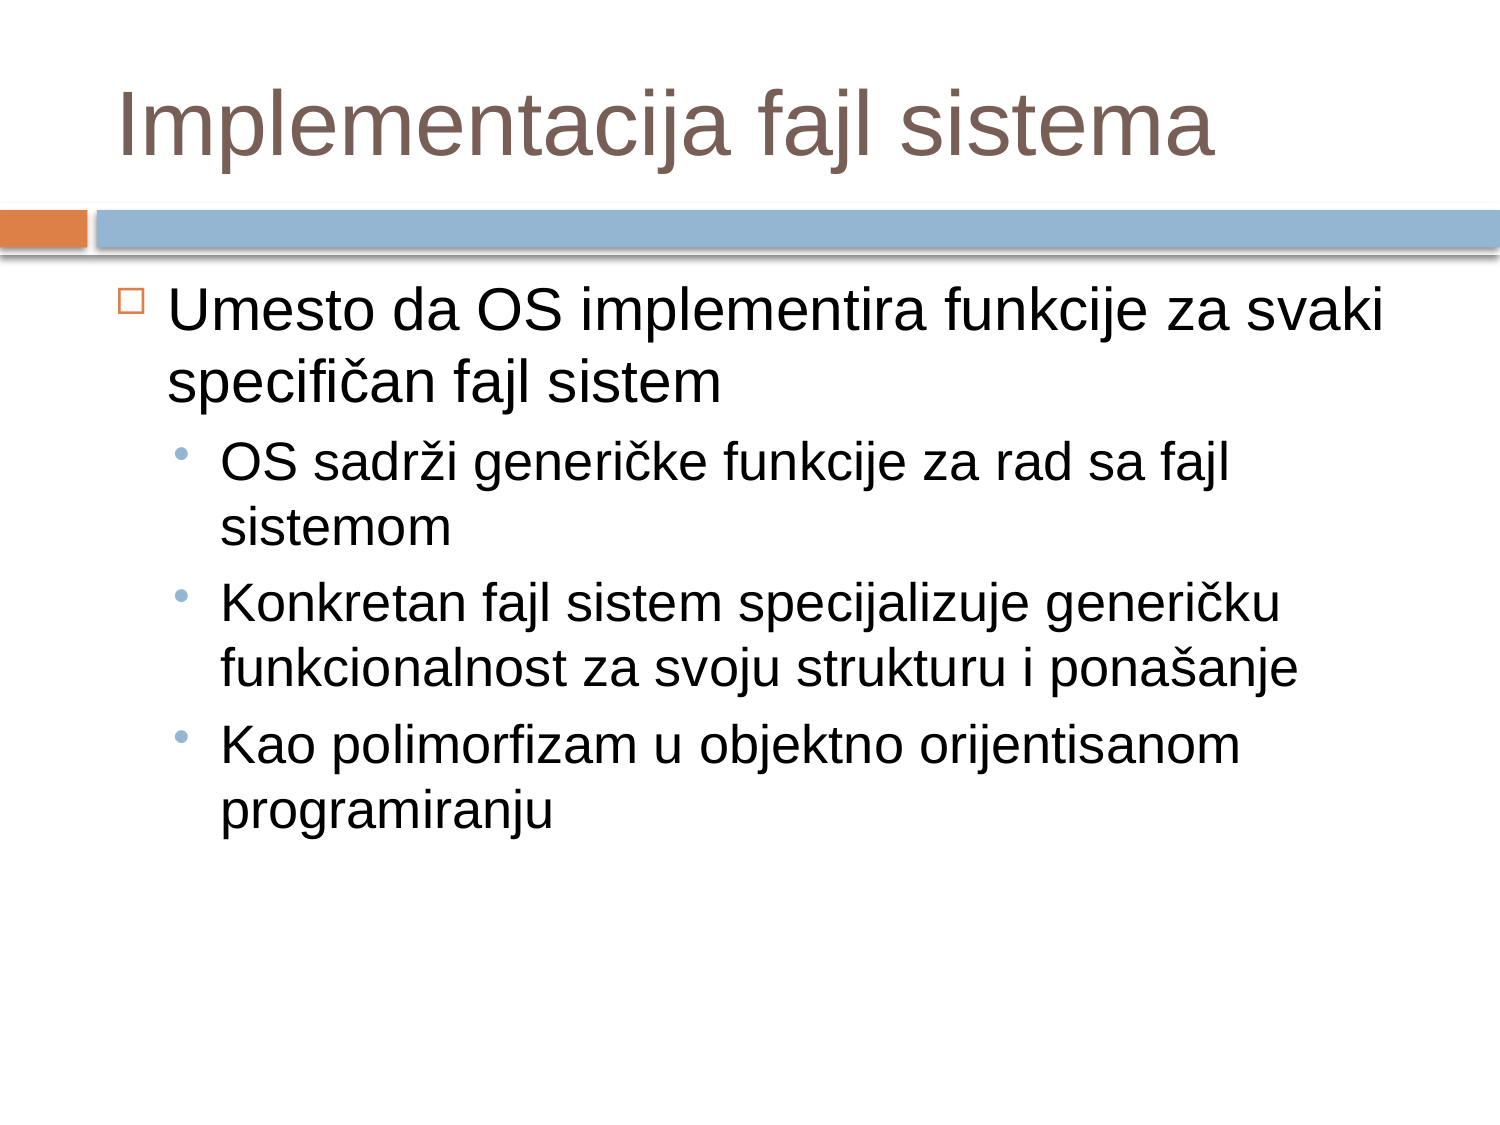

# Implementacija fajl sistema
Umesto da OS implementira funkcije za svaki specifičan fajl sistem
OS sadrži generičke funkcije za rad sa fajl sistemom
Konkretan fajl sistem specijalizuje generičku funkcionalnost za svoju strukturu i ponašanje
Kao polimorfizam u objektno orijentisanom programiranju